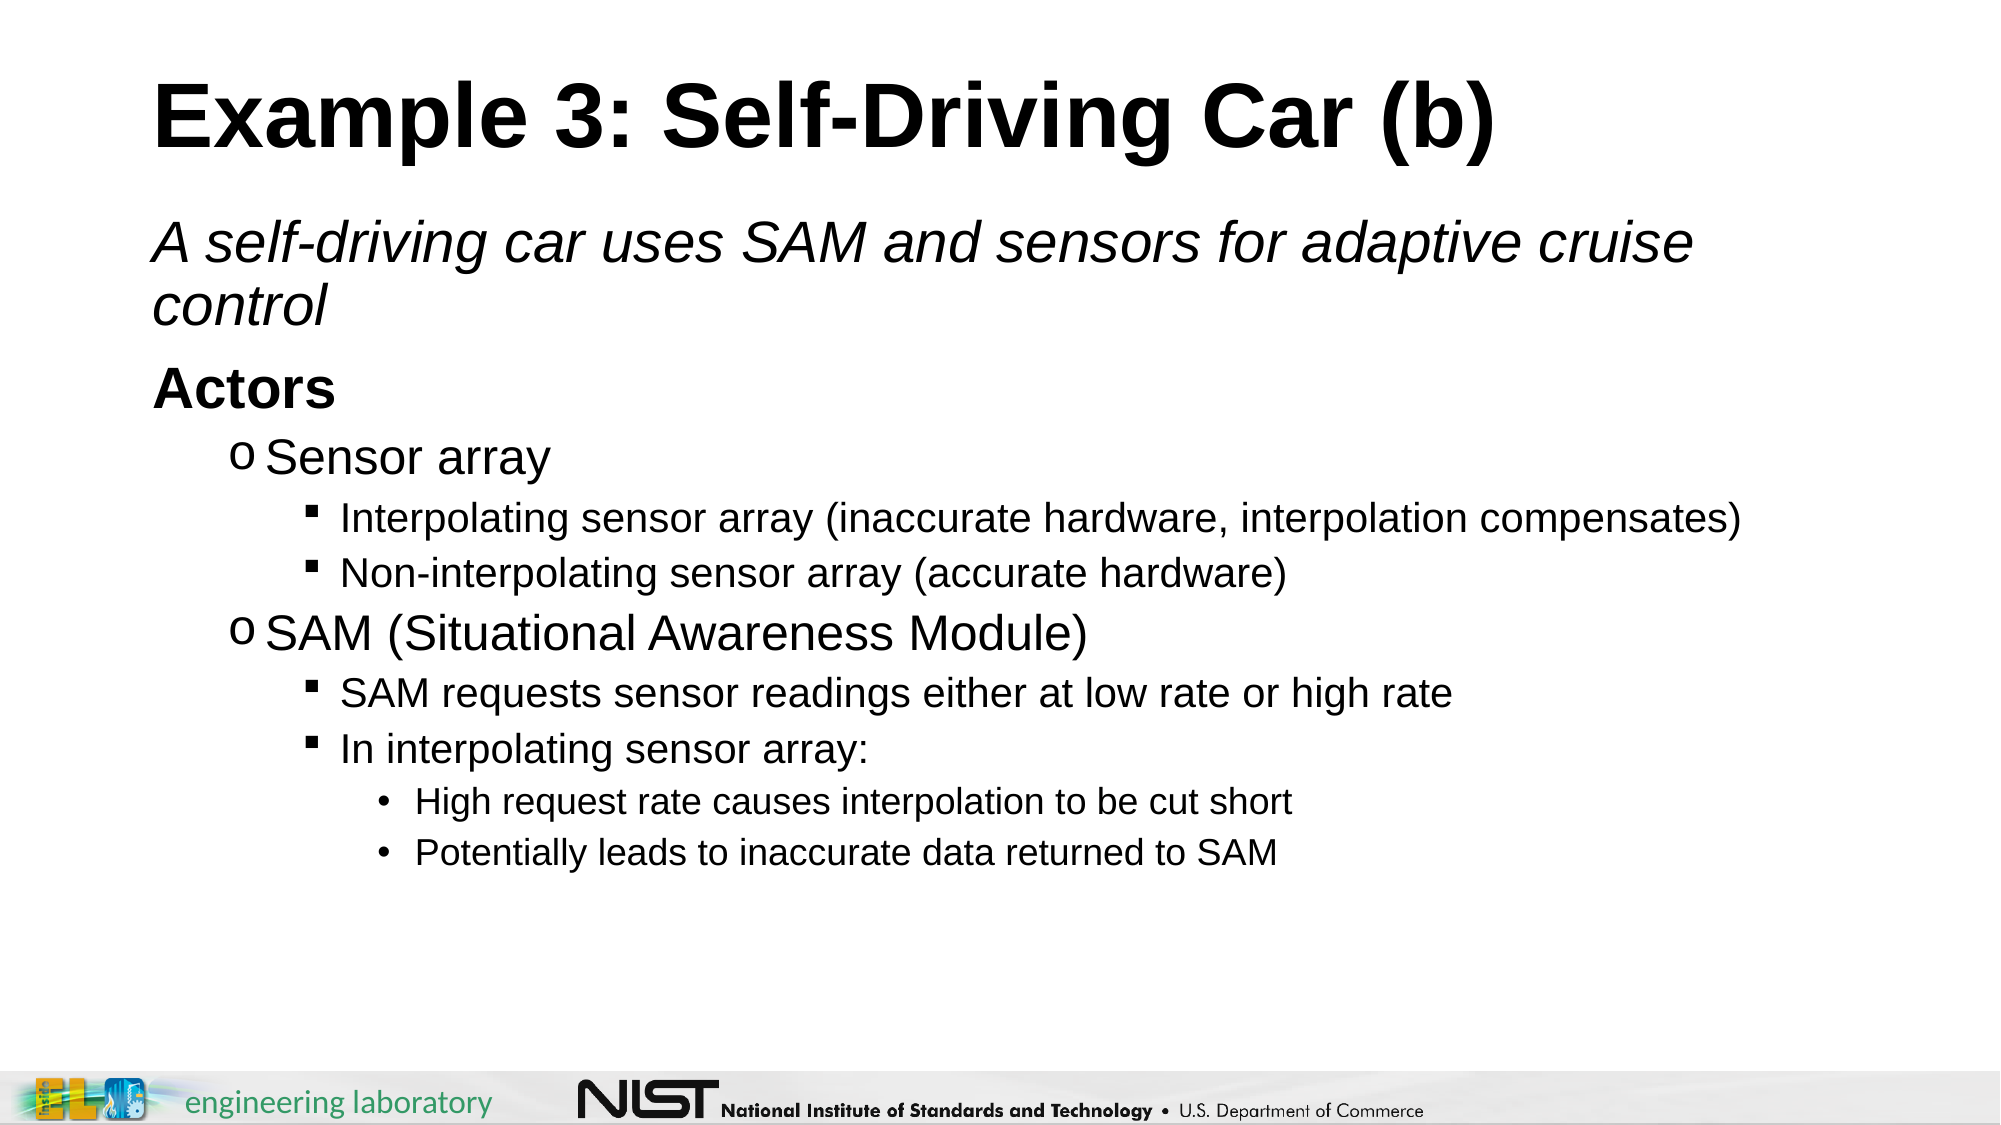

# Example 3: Self-Driving Car (b)
A self-driving car uses SAM and sensors for adaptive cruise control
Actors
Sensor array
Interpolating sensor array (inaccurate hardware, interpolation compensates)
Non-interpolating sensor array (accurate hardware)
SAM (Situational Awareness Module)
SAM requests sensor readings either at low rate or high rate
In interpolating sensor array:
High request rate causes interpolation to be cut short
Potentially leads to inaccurate data returned to SAM